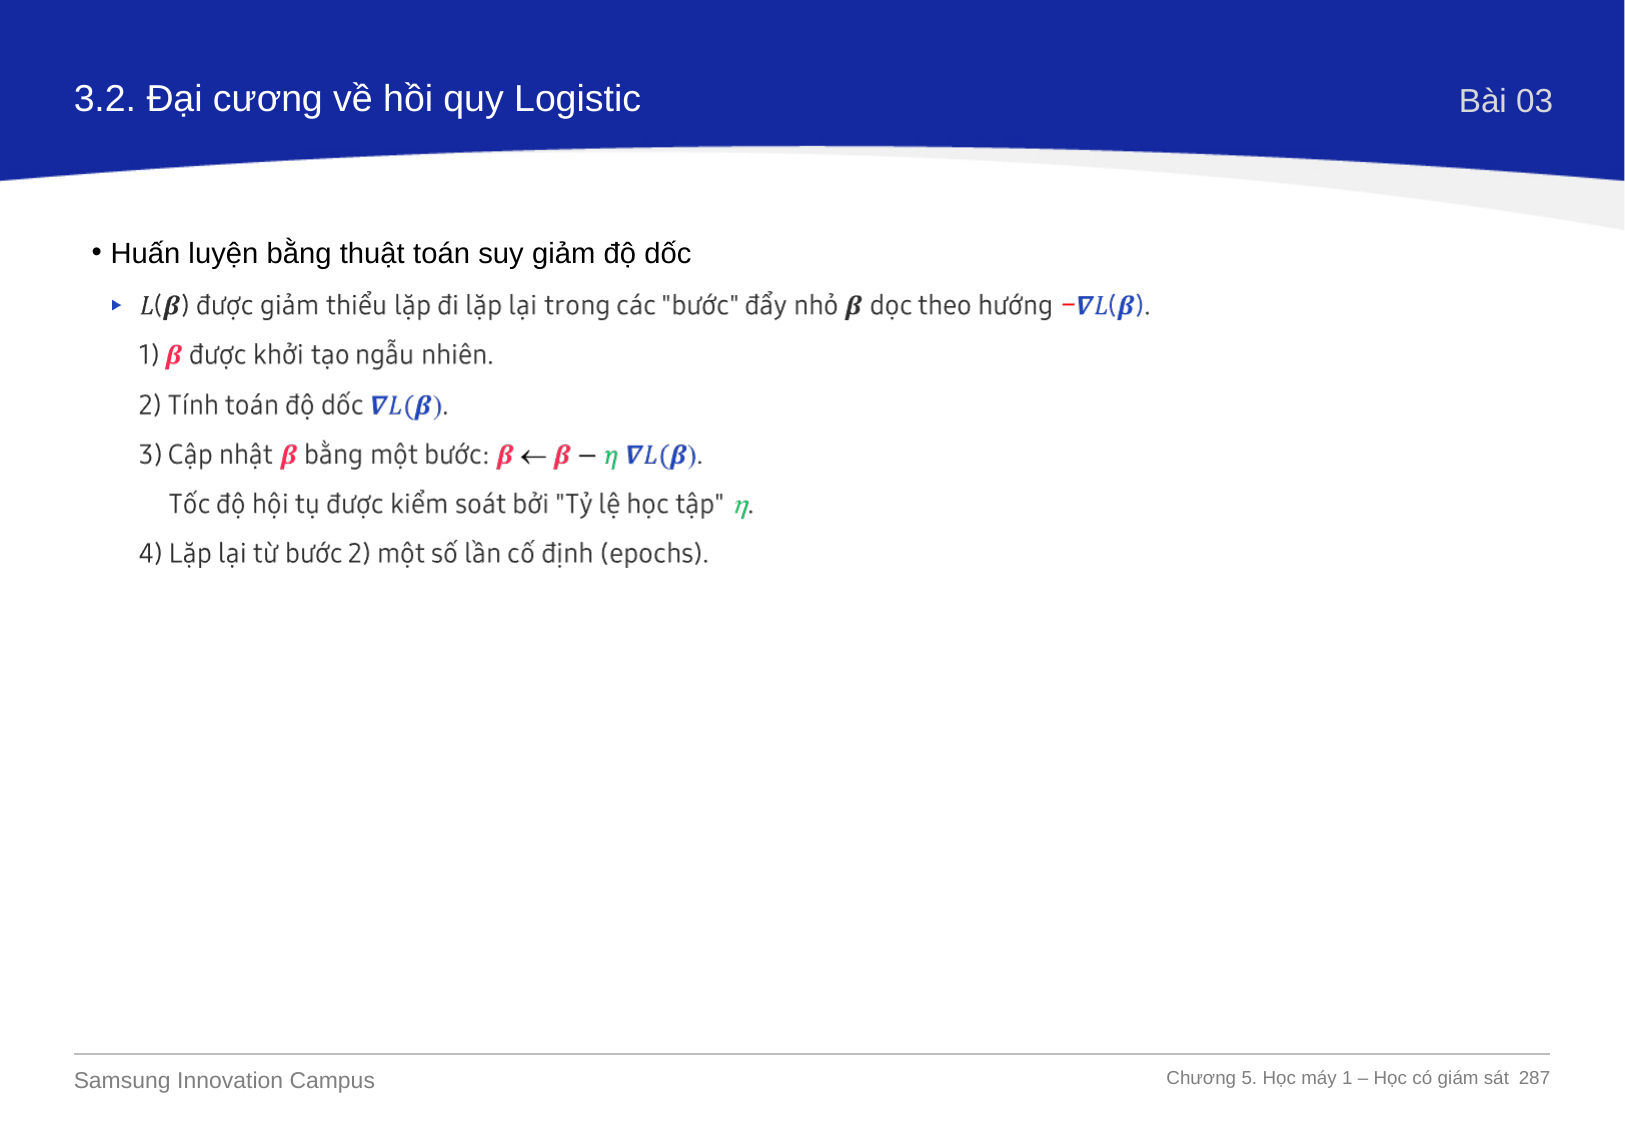

3.2. Đại cương về hồi quy Logistic
Bài 03
Huấn luyện bằng thuật toán suy giảm độ dốc